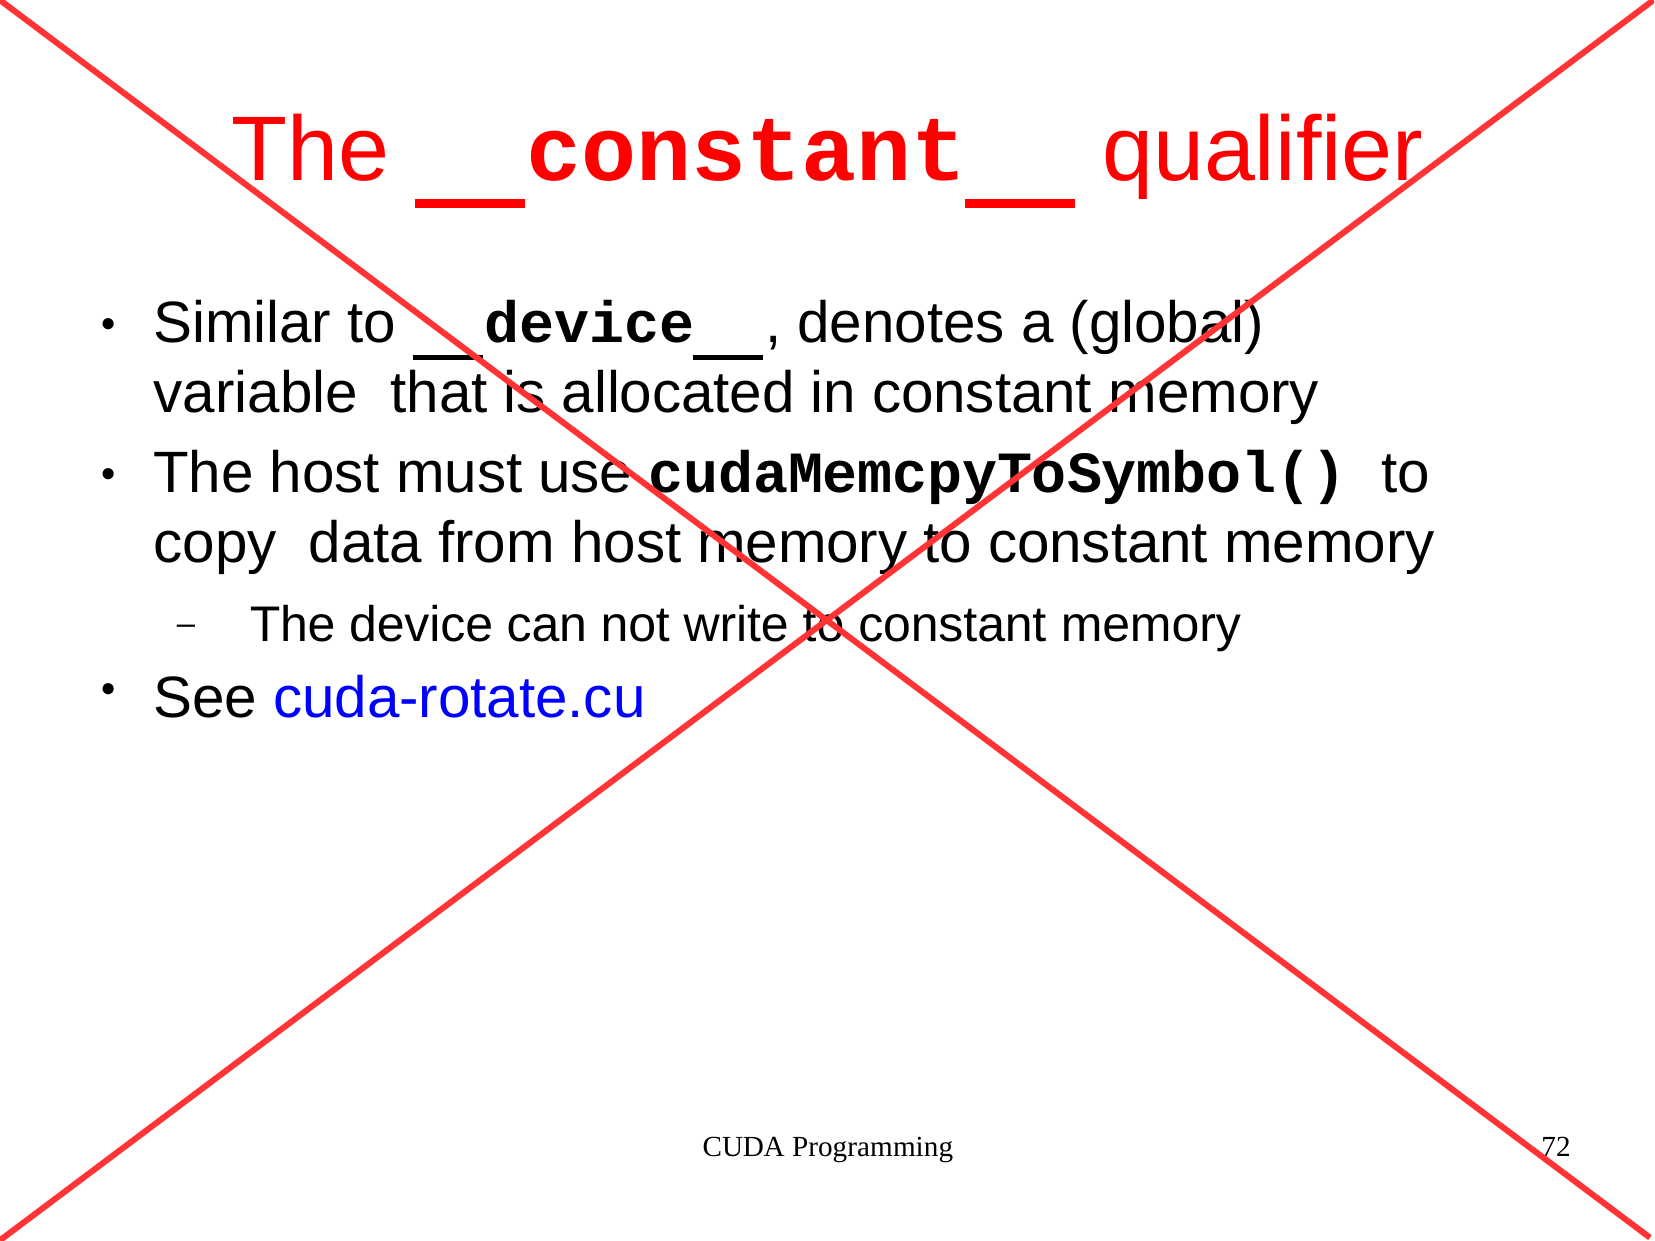

# The	constant	qualifier

Similar to	device	, denotes a (global) variable  that is allocated in constant memory
The host must use cudaMemcpyToSymbol() to copy  data from host memory to constant memory
–	The device can not write to constant memory
See cuda-rotate.cu
●

●
●
CUDA Programming
72